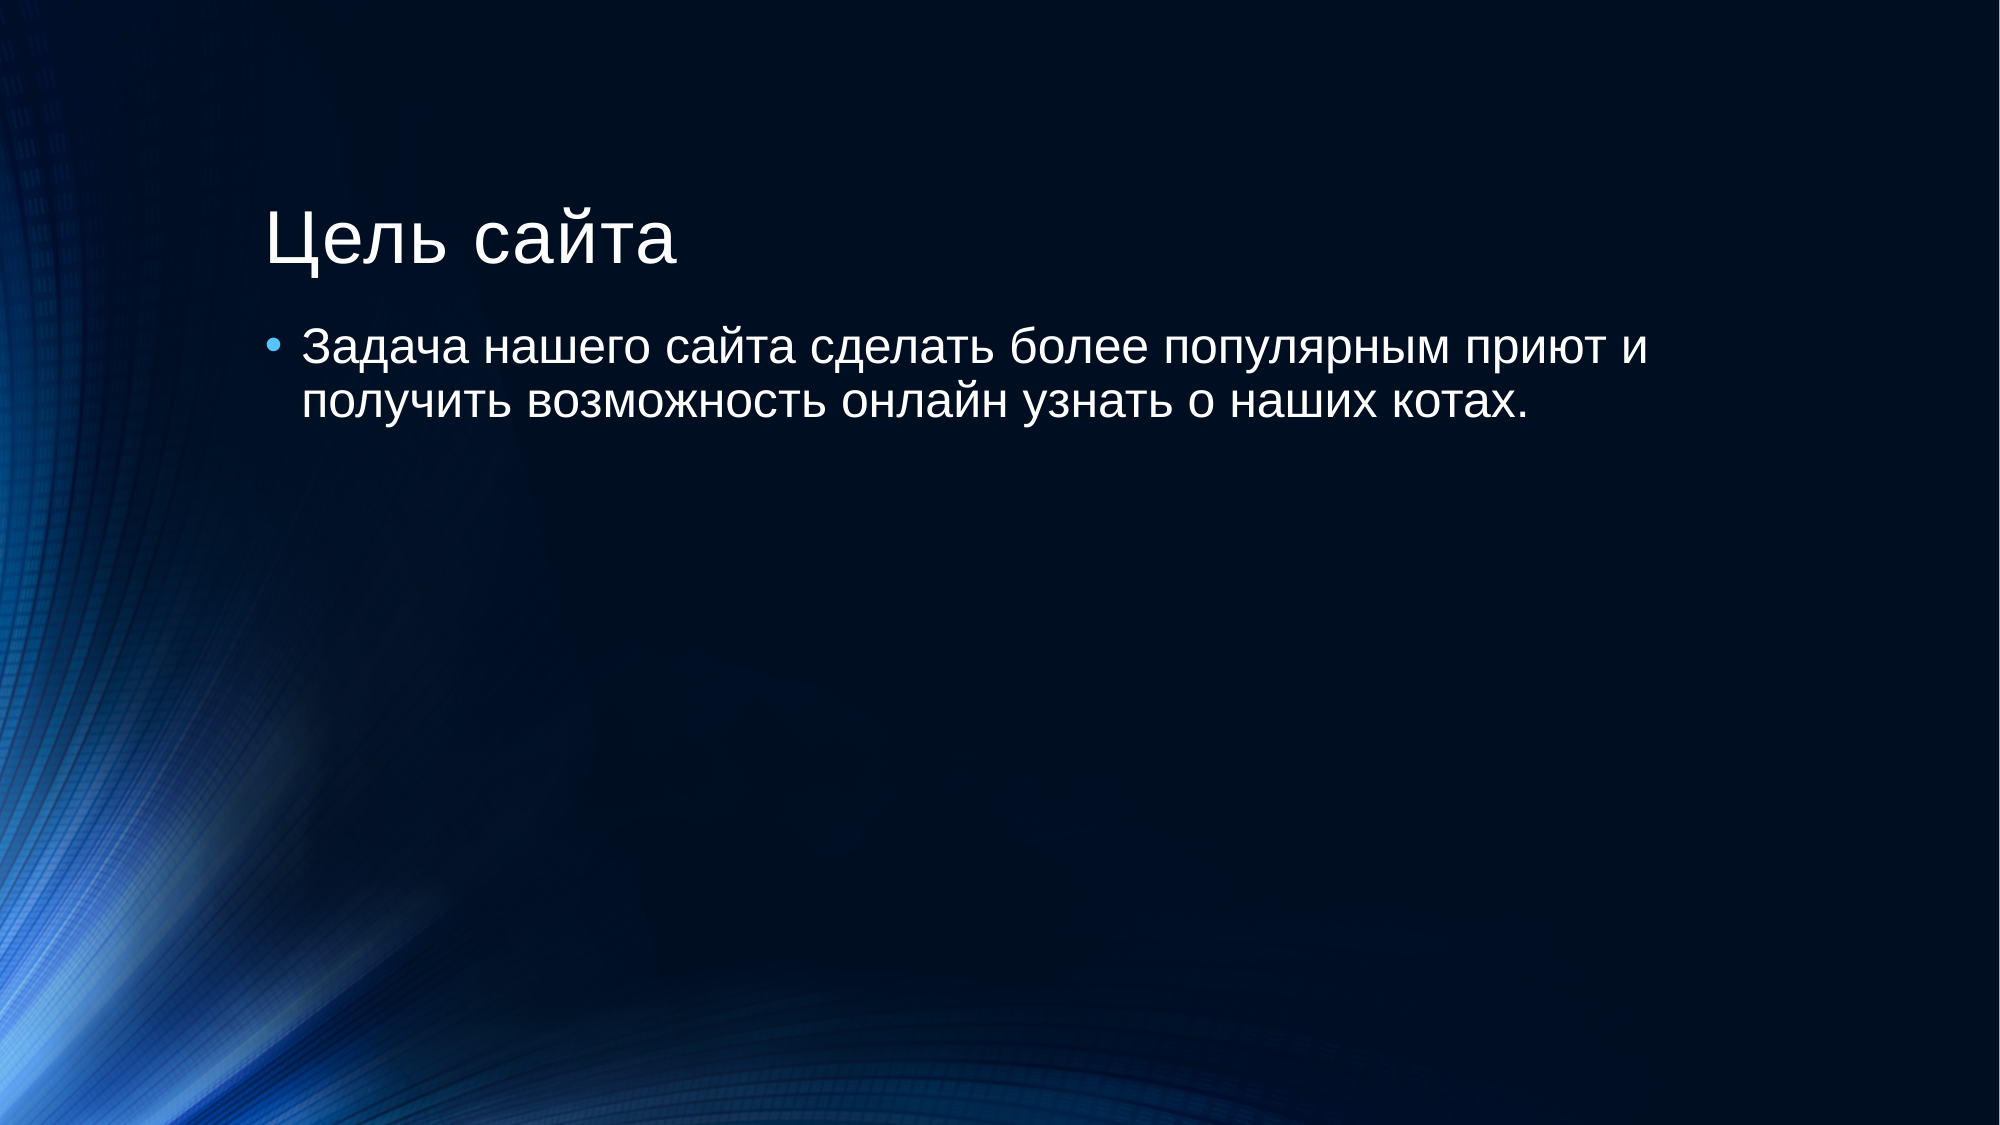

# Цель сайта
Задача нашего сайта сделать более популярным приют и получить возможность онлайн узнать о наших котах.